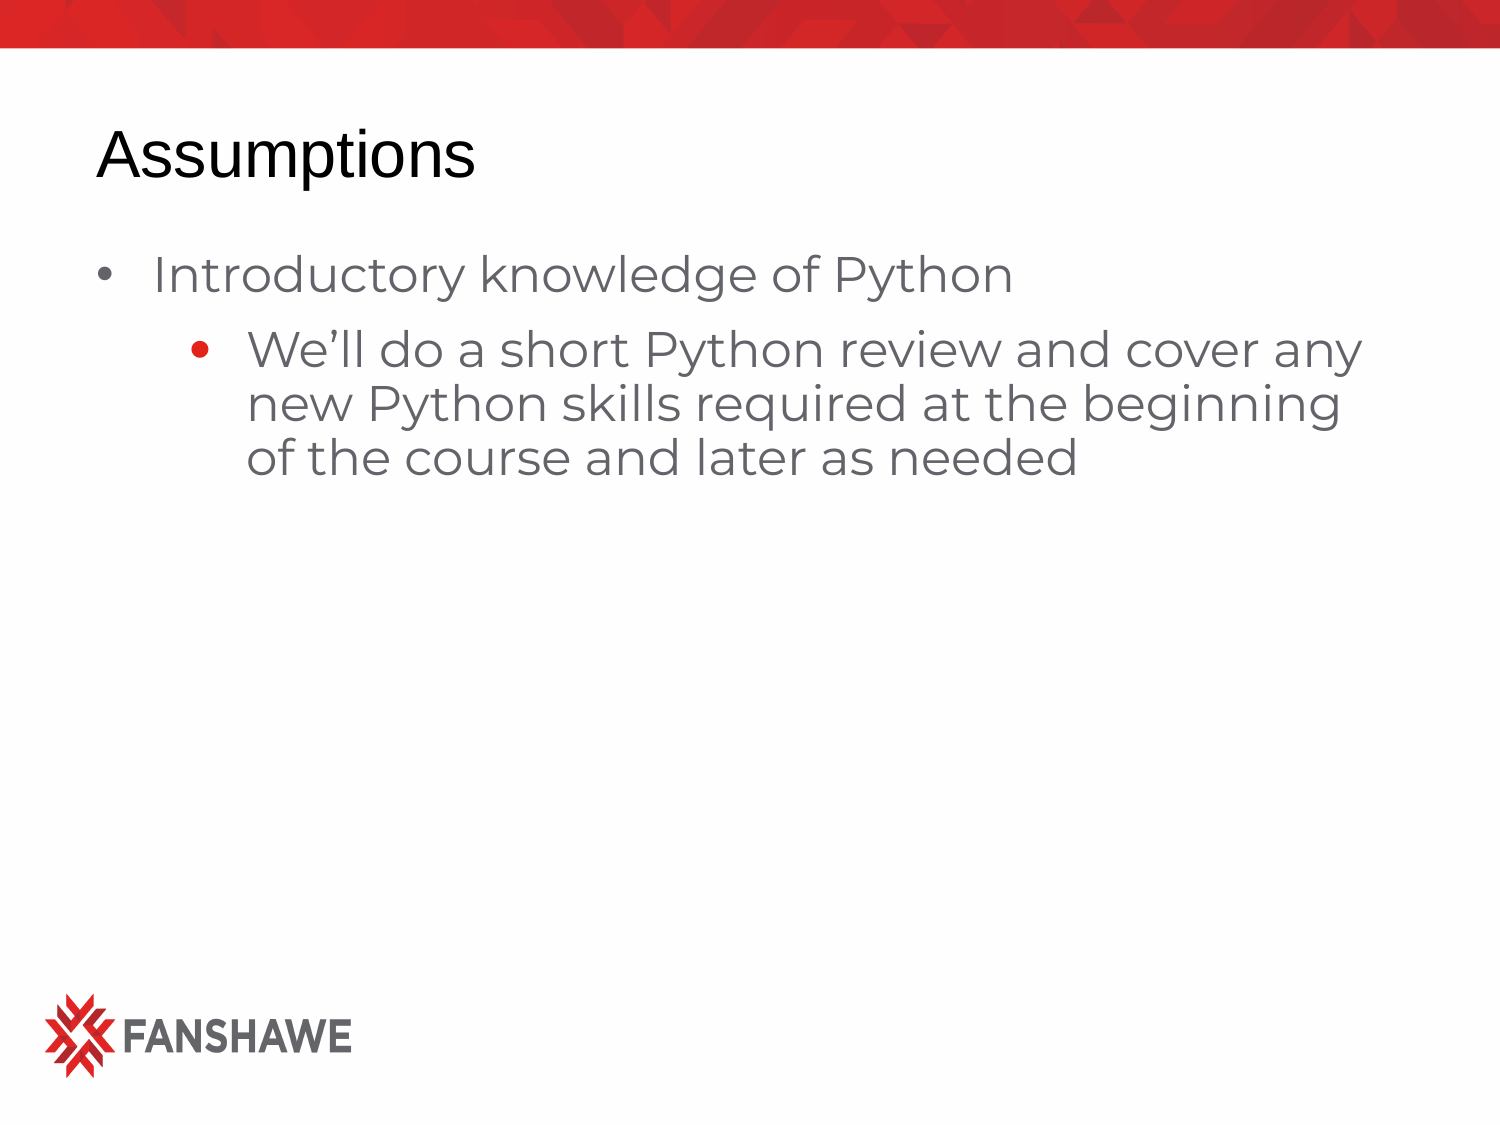

# Assumptions
Introductory knowledge of Python
We’ll do a short Python review and cover any new Python skills required at the beginning of the course and later as needed